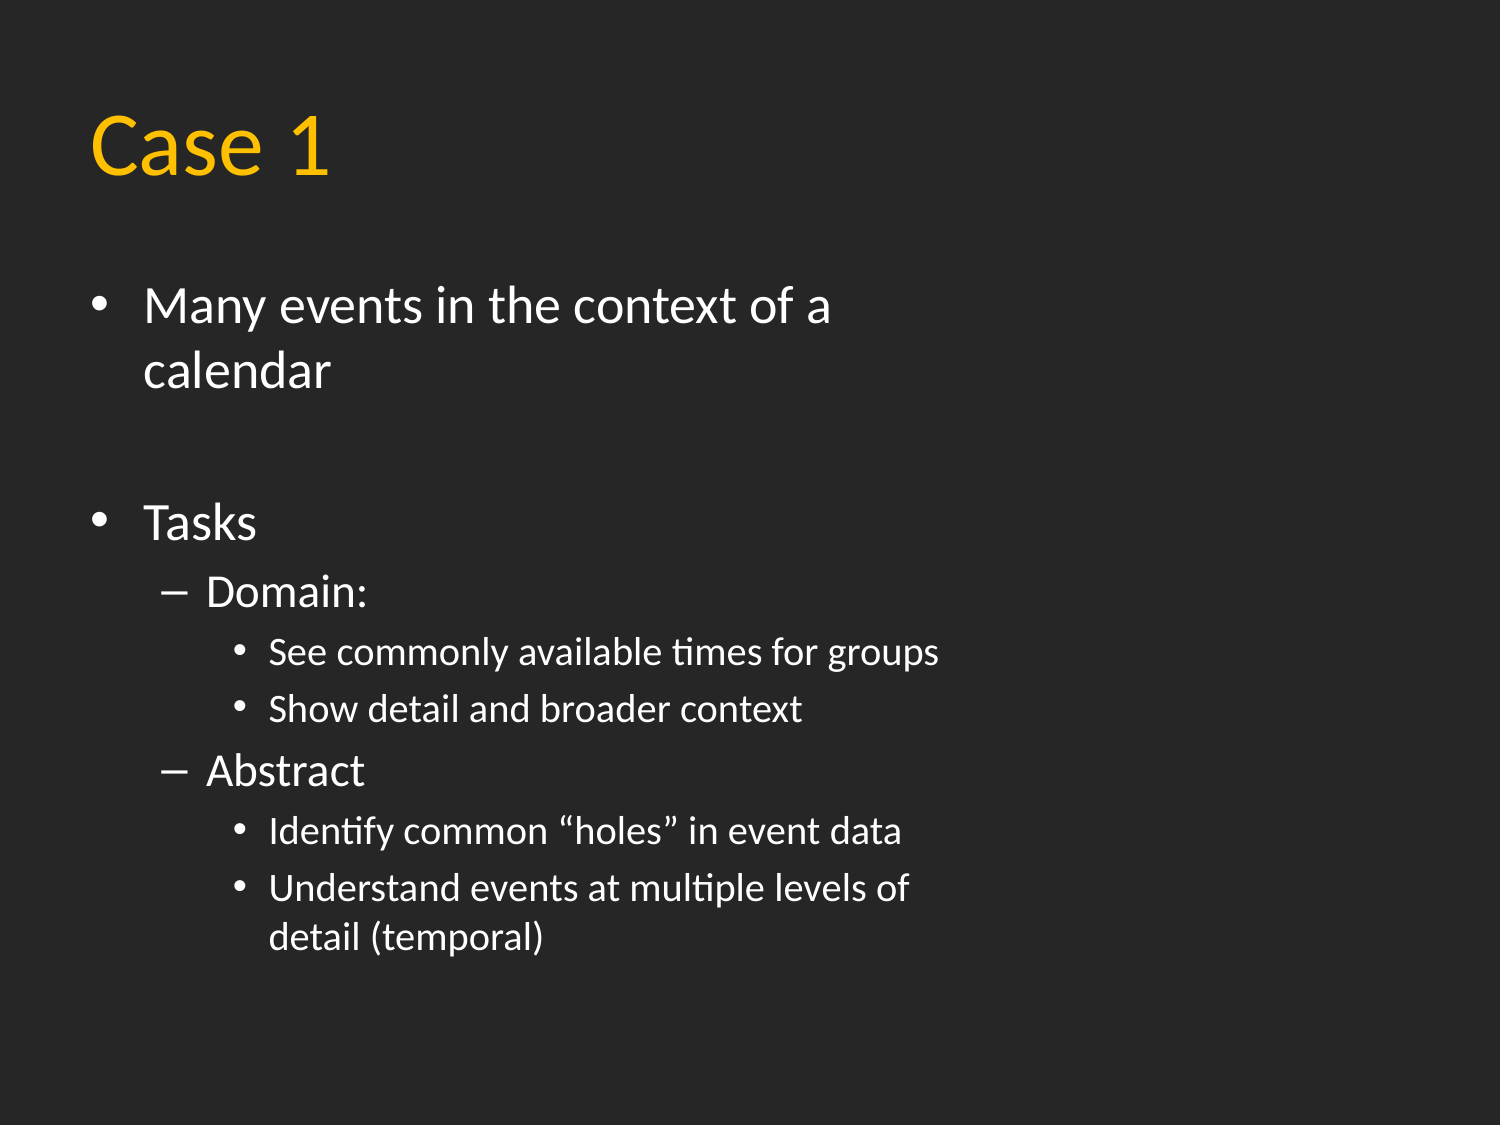

# Case 1
Many events in the context of a calendar

Tasks
Domain:
See commonly available times for groups
Show detail and broader context
Abstract
Identify common “holes” in event data
Understand events at multiple levels of detail (temporal)